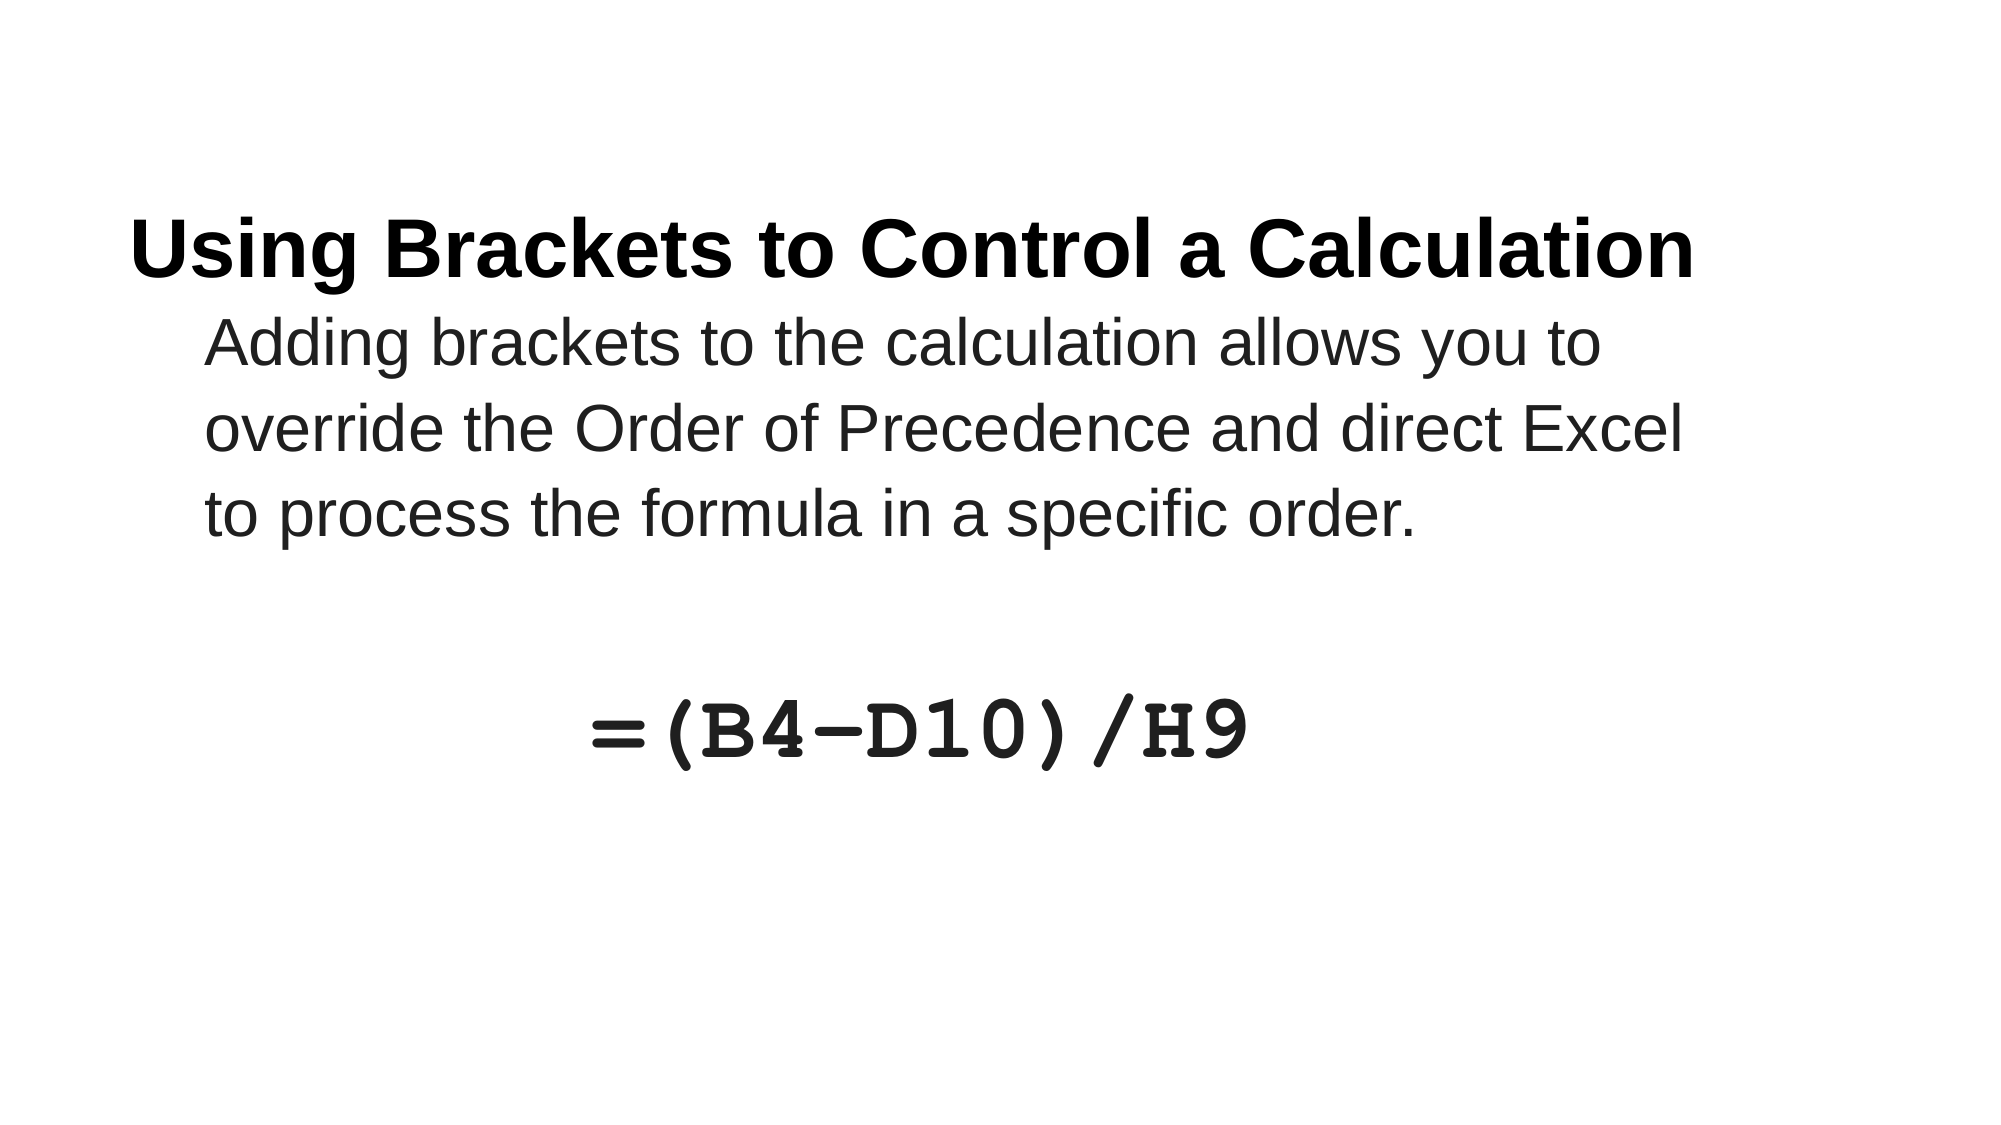

Using Brackets to Control a Calculation
Adding brackets to the calculation allows you to override the Order of Precedence and direct Excel to process the formula in a specific order.

=(B4-D10)/H9